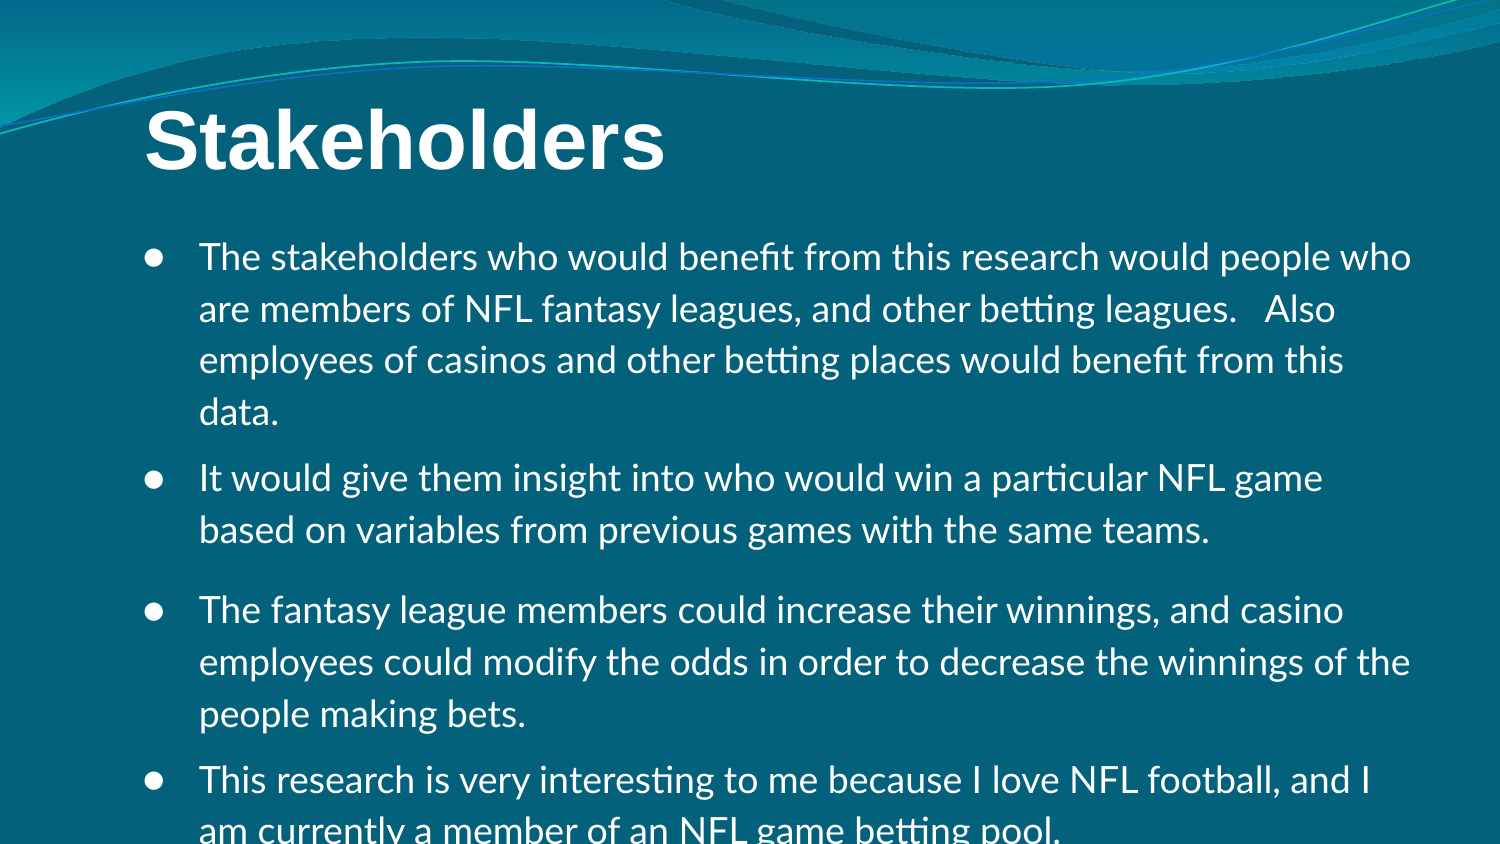

Stakeholders
# The stakeholders who would benefit from this research would people who are members of NFL fantasy leagues, and other betting leagues.   Also employees of casinos and other betting places would benefit from this data.

It would give them insight into who would win a particular NFL game based on variables from previous games with the same teams.

The fantasy league members could increase their winnings, and casino employees could modify the odds in order to decrease the winnings of the people making bets.

This research is very interesting to me because I love NFL football, and I am currently a member of an NFL game betting pool.